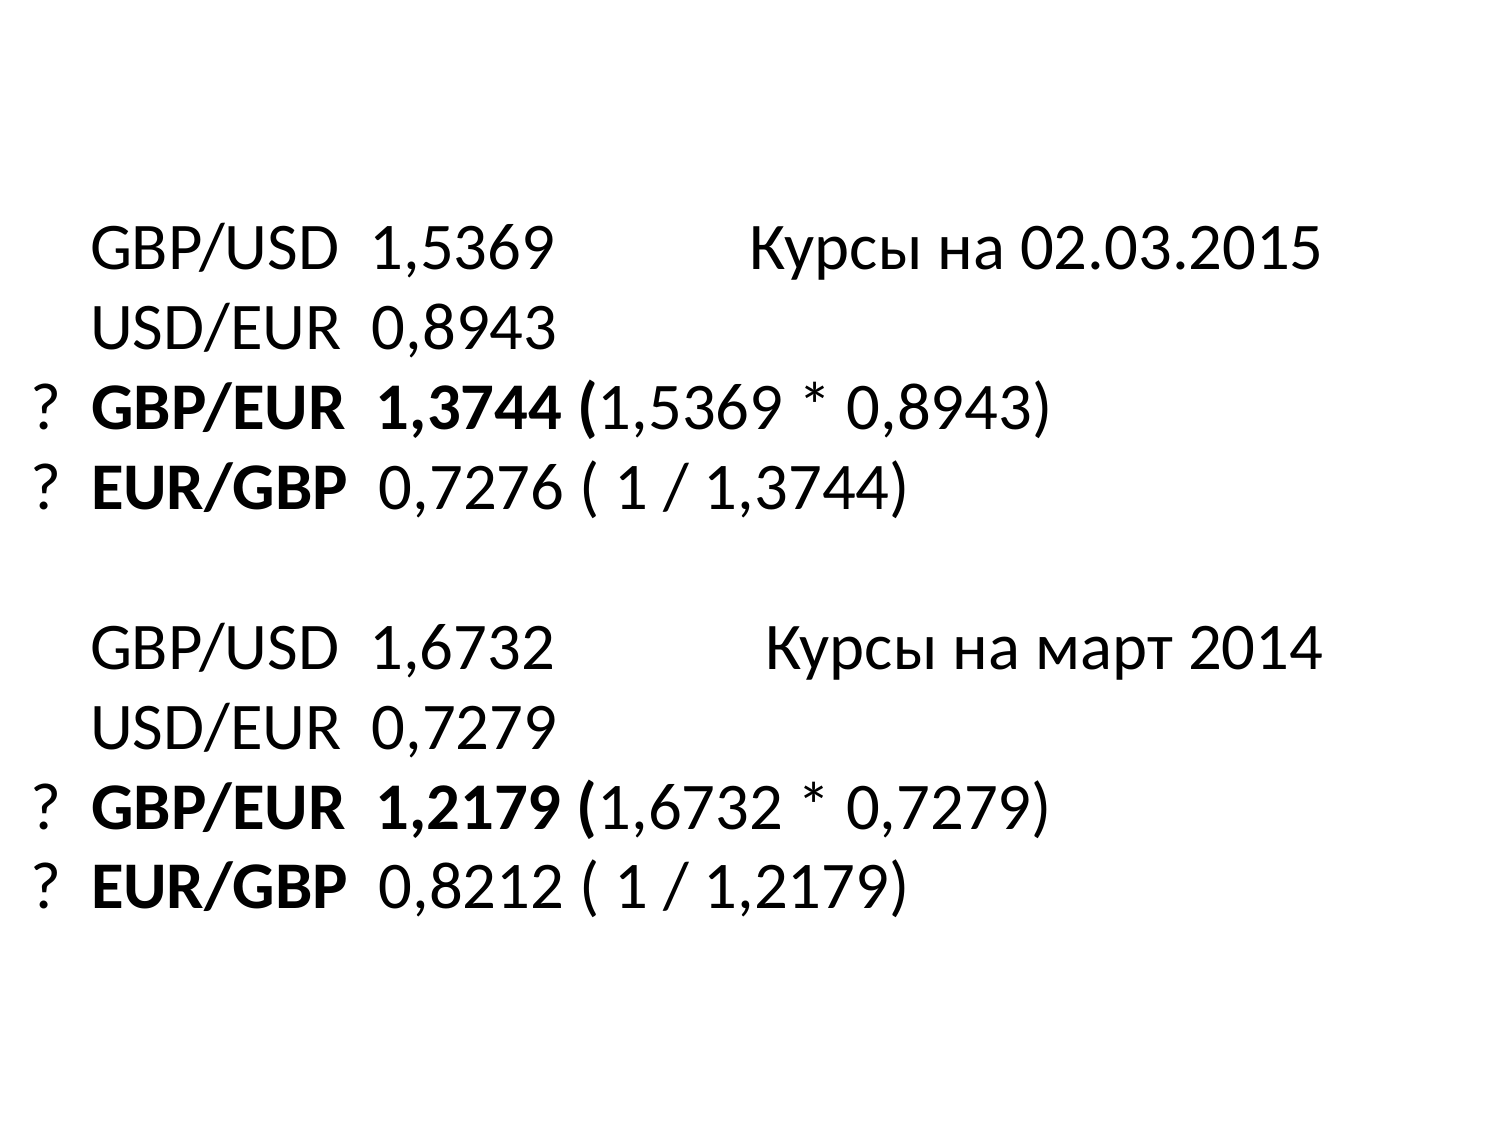

# GBP/USD  1,5369             Курсы на 02.03.2015 USD/EUR  0,8943 ?  GBP/EUR  1,3744 (1,5369 * 0,8943) ?  EUR/GBP  0,7276 ( 1 / 1,3744) GBP/USD  1,6732              Курсы на март 2014 USD/EUR  0,7279 ?  GBP/EUR  1,2179 (1,6732 * 0,7279) ?  EUR/GBP  0,8212 ( 1 / 1,2179)